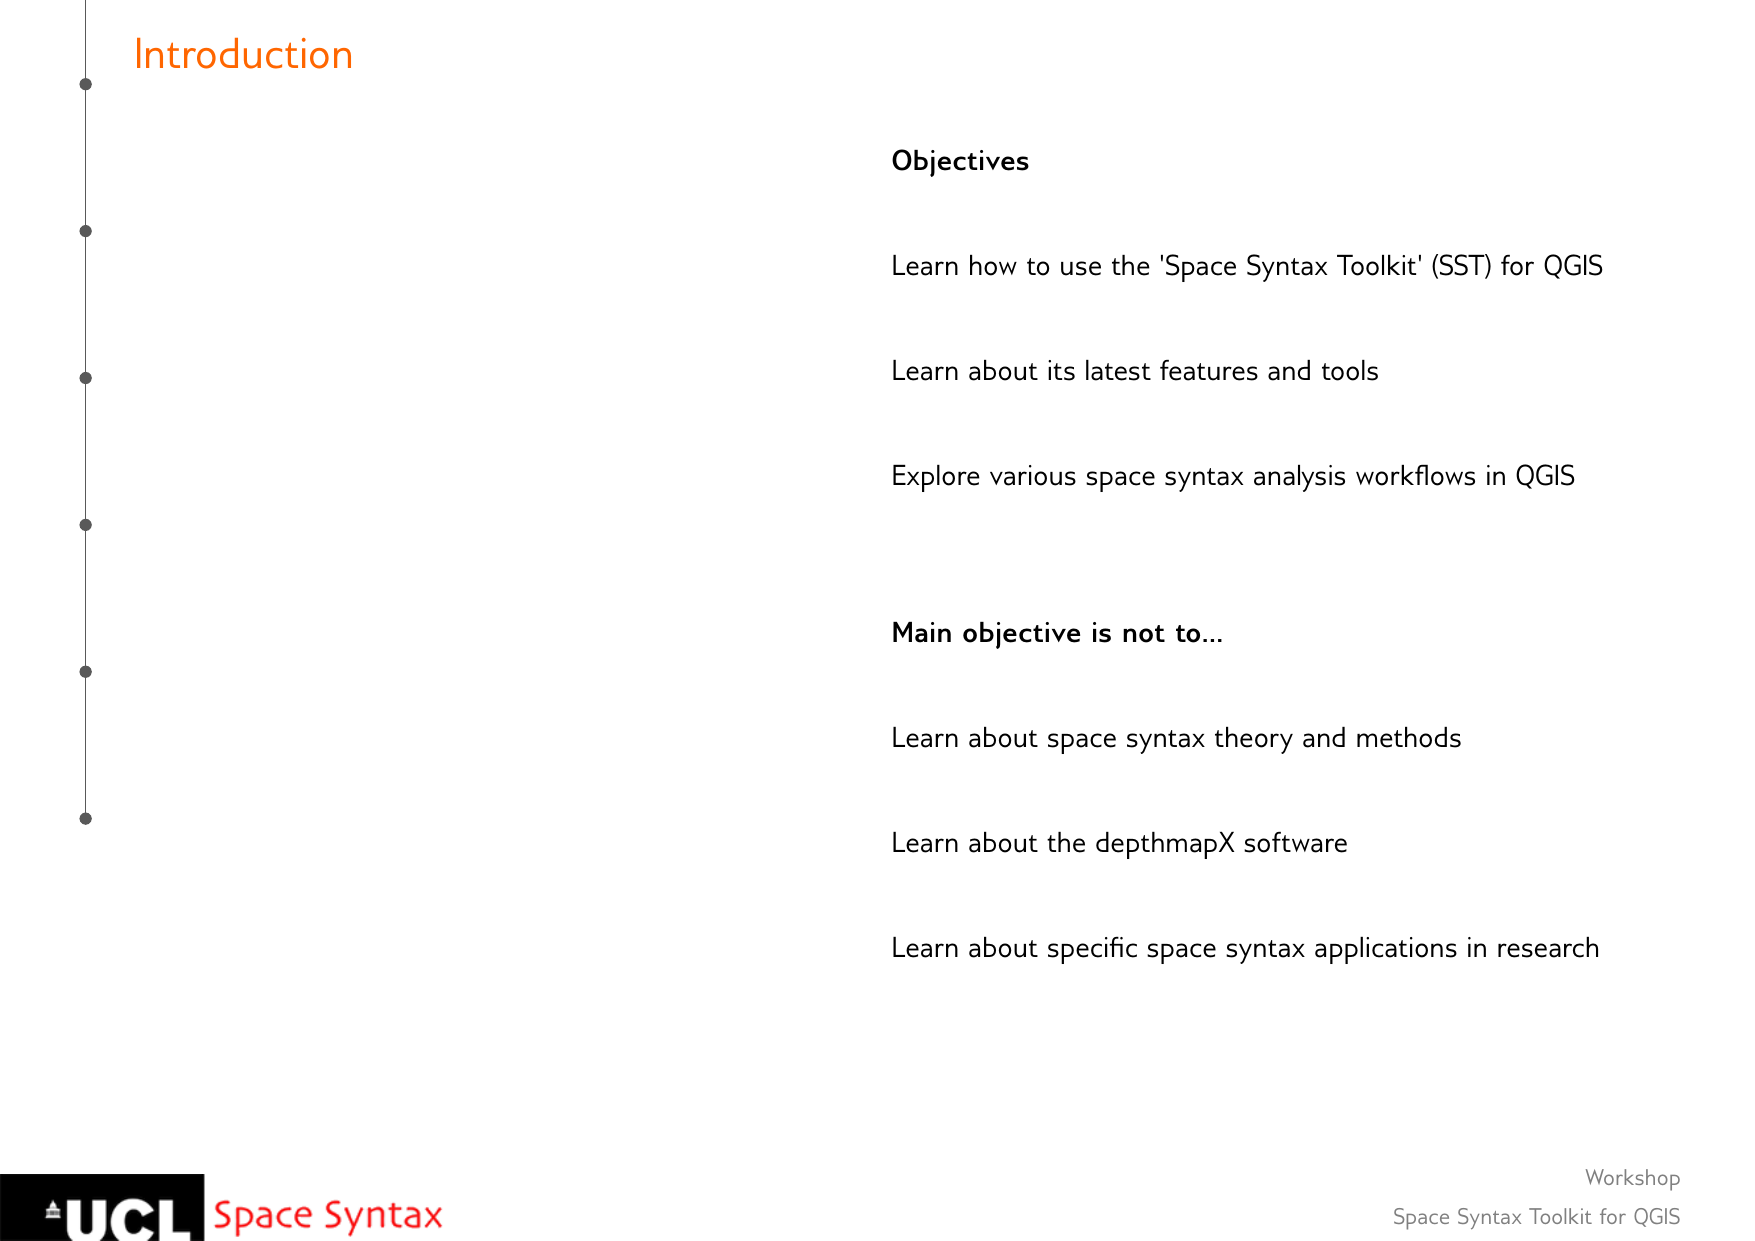

Introduction
Objectives

Learn how to use the 'Space Syntax Toolkit' (SST) for QGIS

Learn about its latest features and tools

Explore various space syntax analysis workflows in QGIS

Main objective is not to…

Learn about space syntax theory and methods

Learn about the depthmapX software

Learn about specific space syntax applications in research